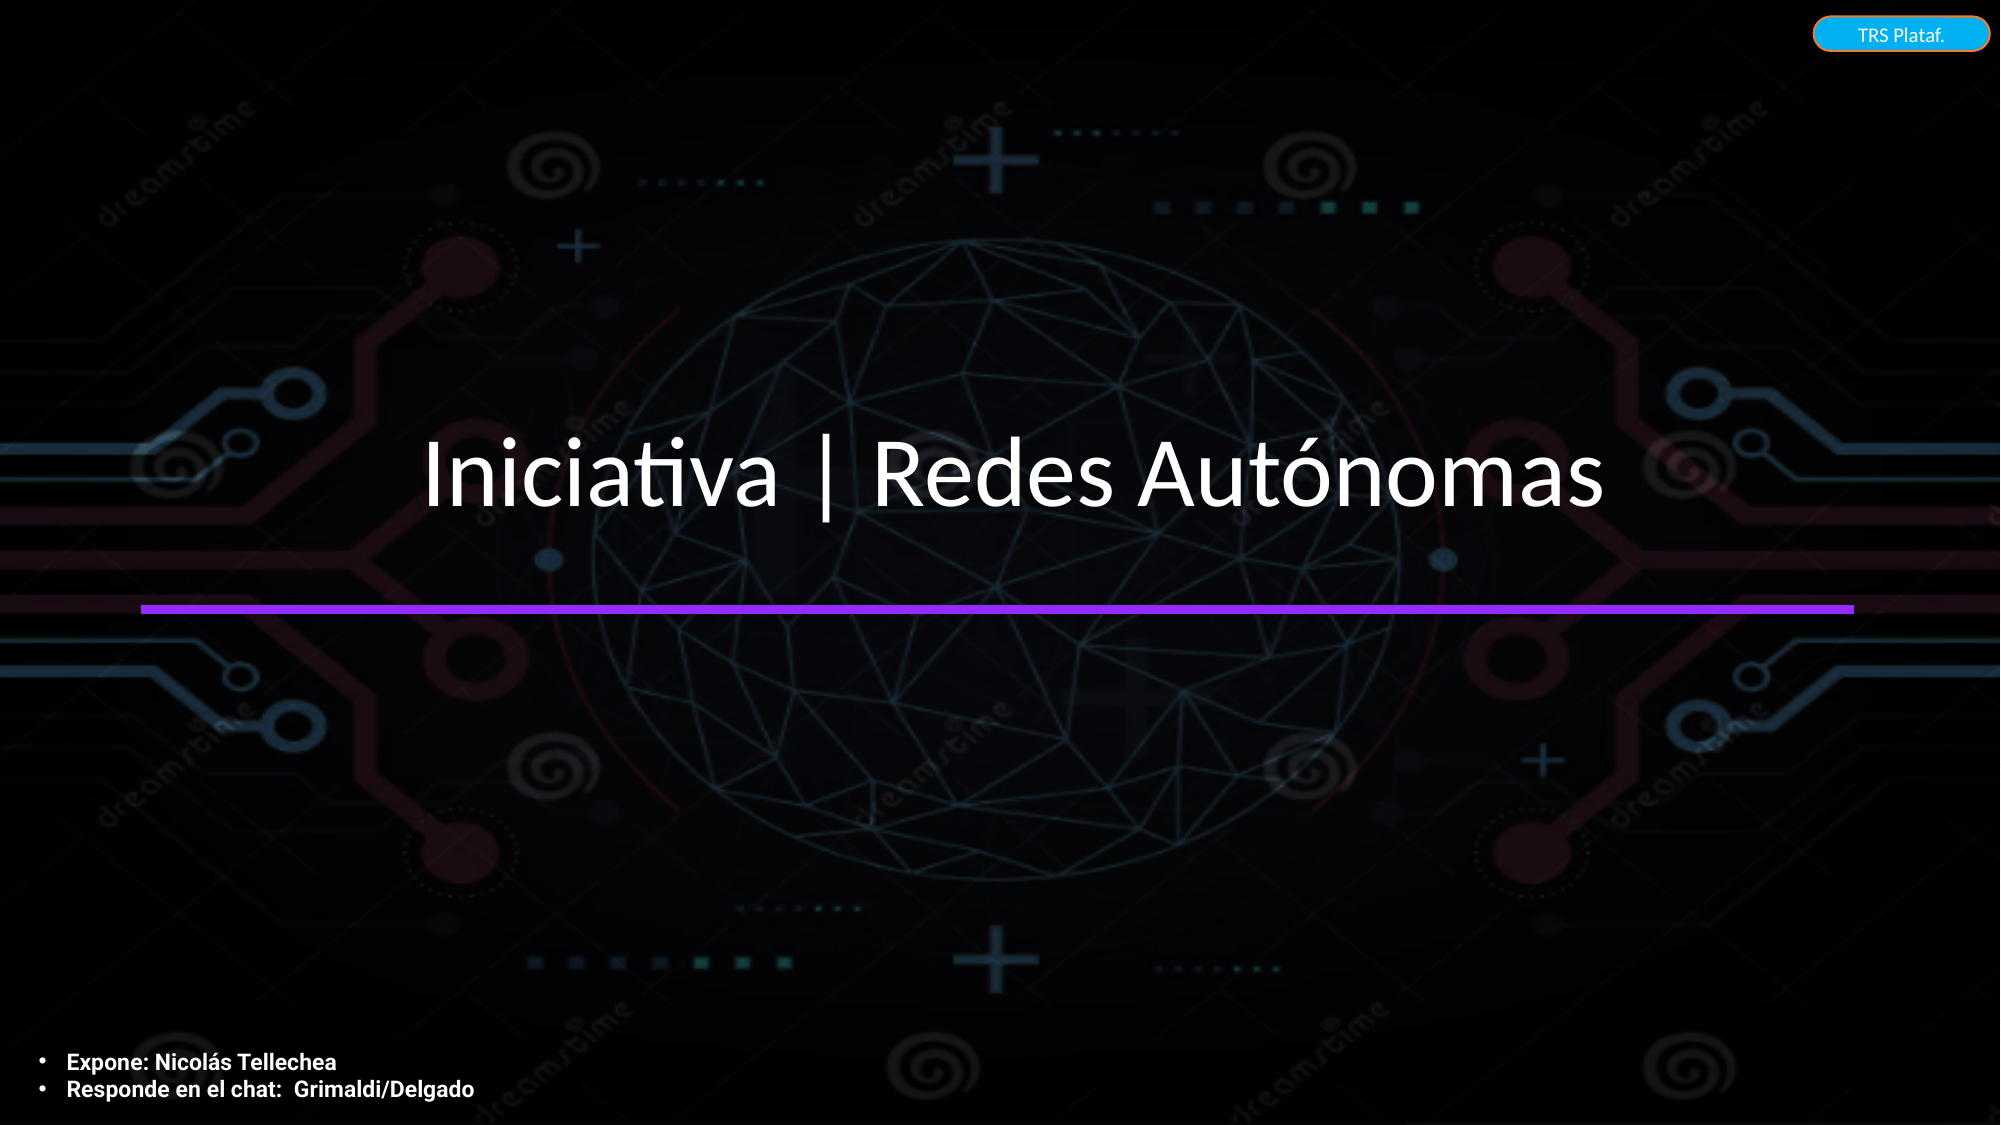

TRS Plataf.
# Iniciativa | Redes Autónomas
Expone: Nicolás Tellechea
Responde en el chat:  Grimaldi/Delgado